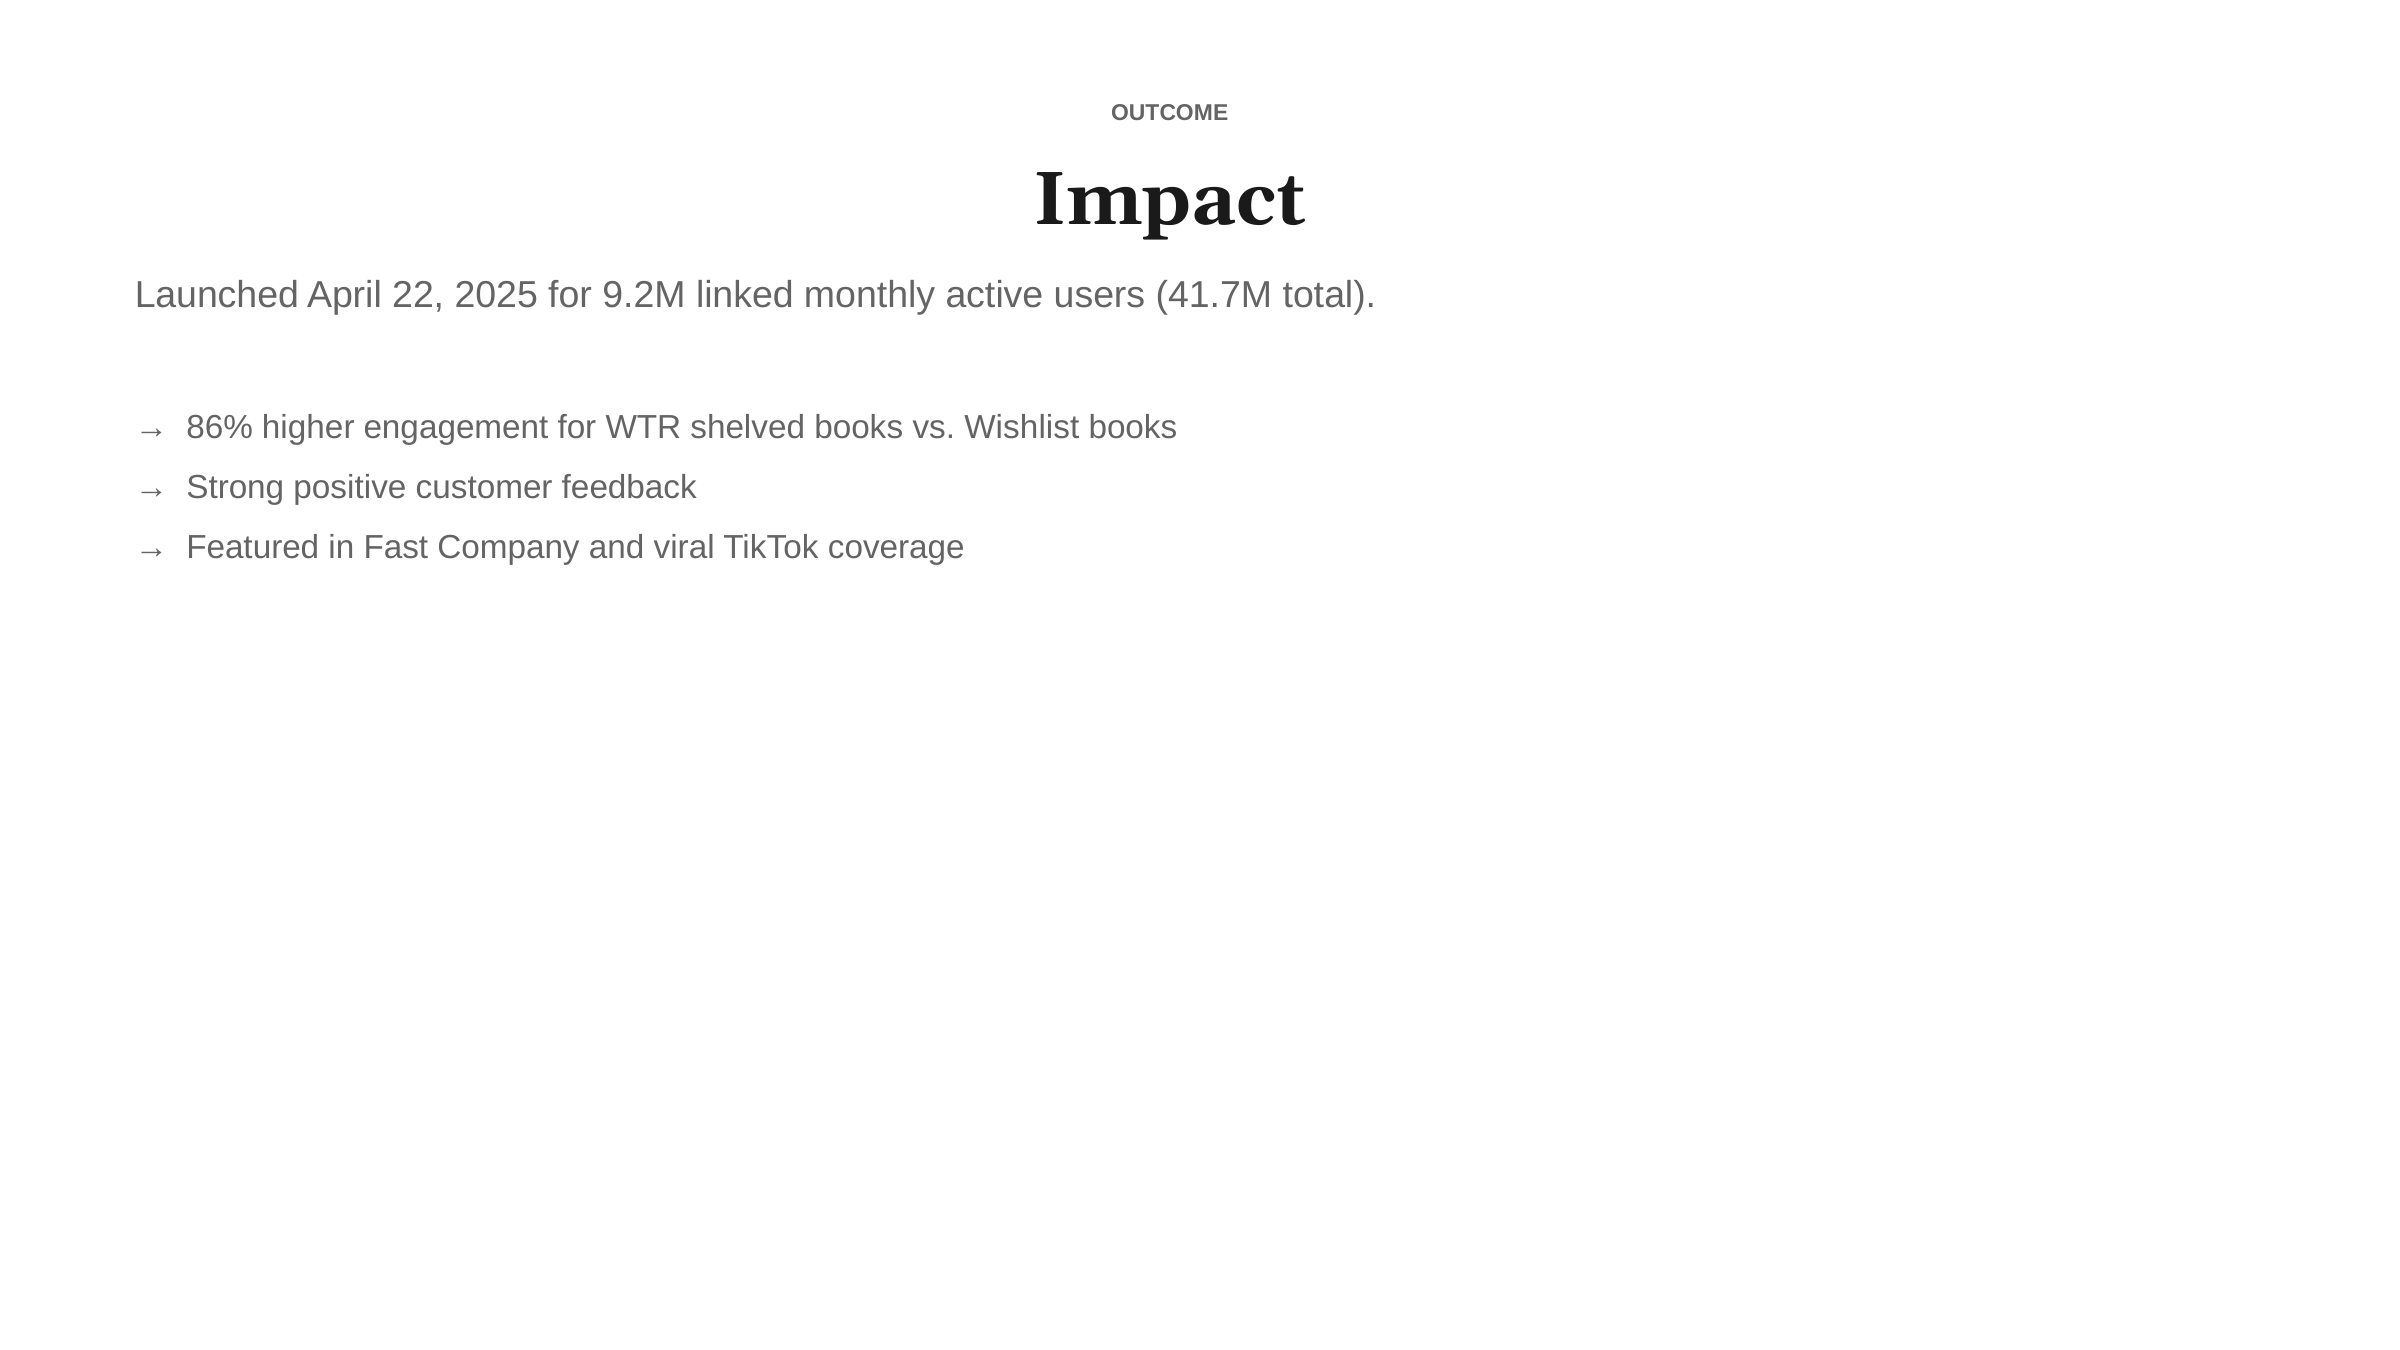

OUTCOME
Impact
Launched April 22, 2025 for 9.2M linked monthly active users (41.7M total).
→  86% higher engagement for WTR shelved books vs. Wishlist books
→  Strong positive customer feedback
→  Featured in Fast Company and viral TikTok coverage